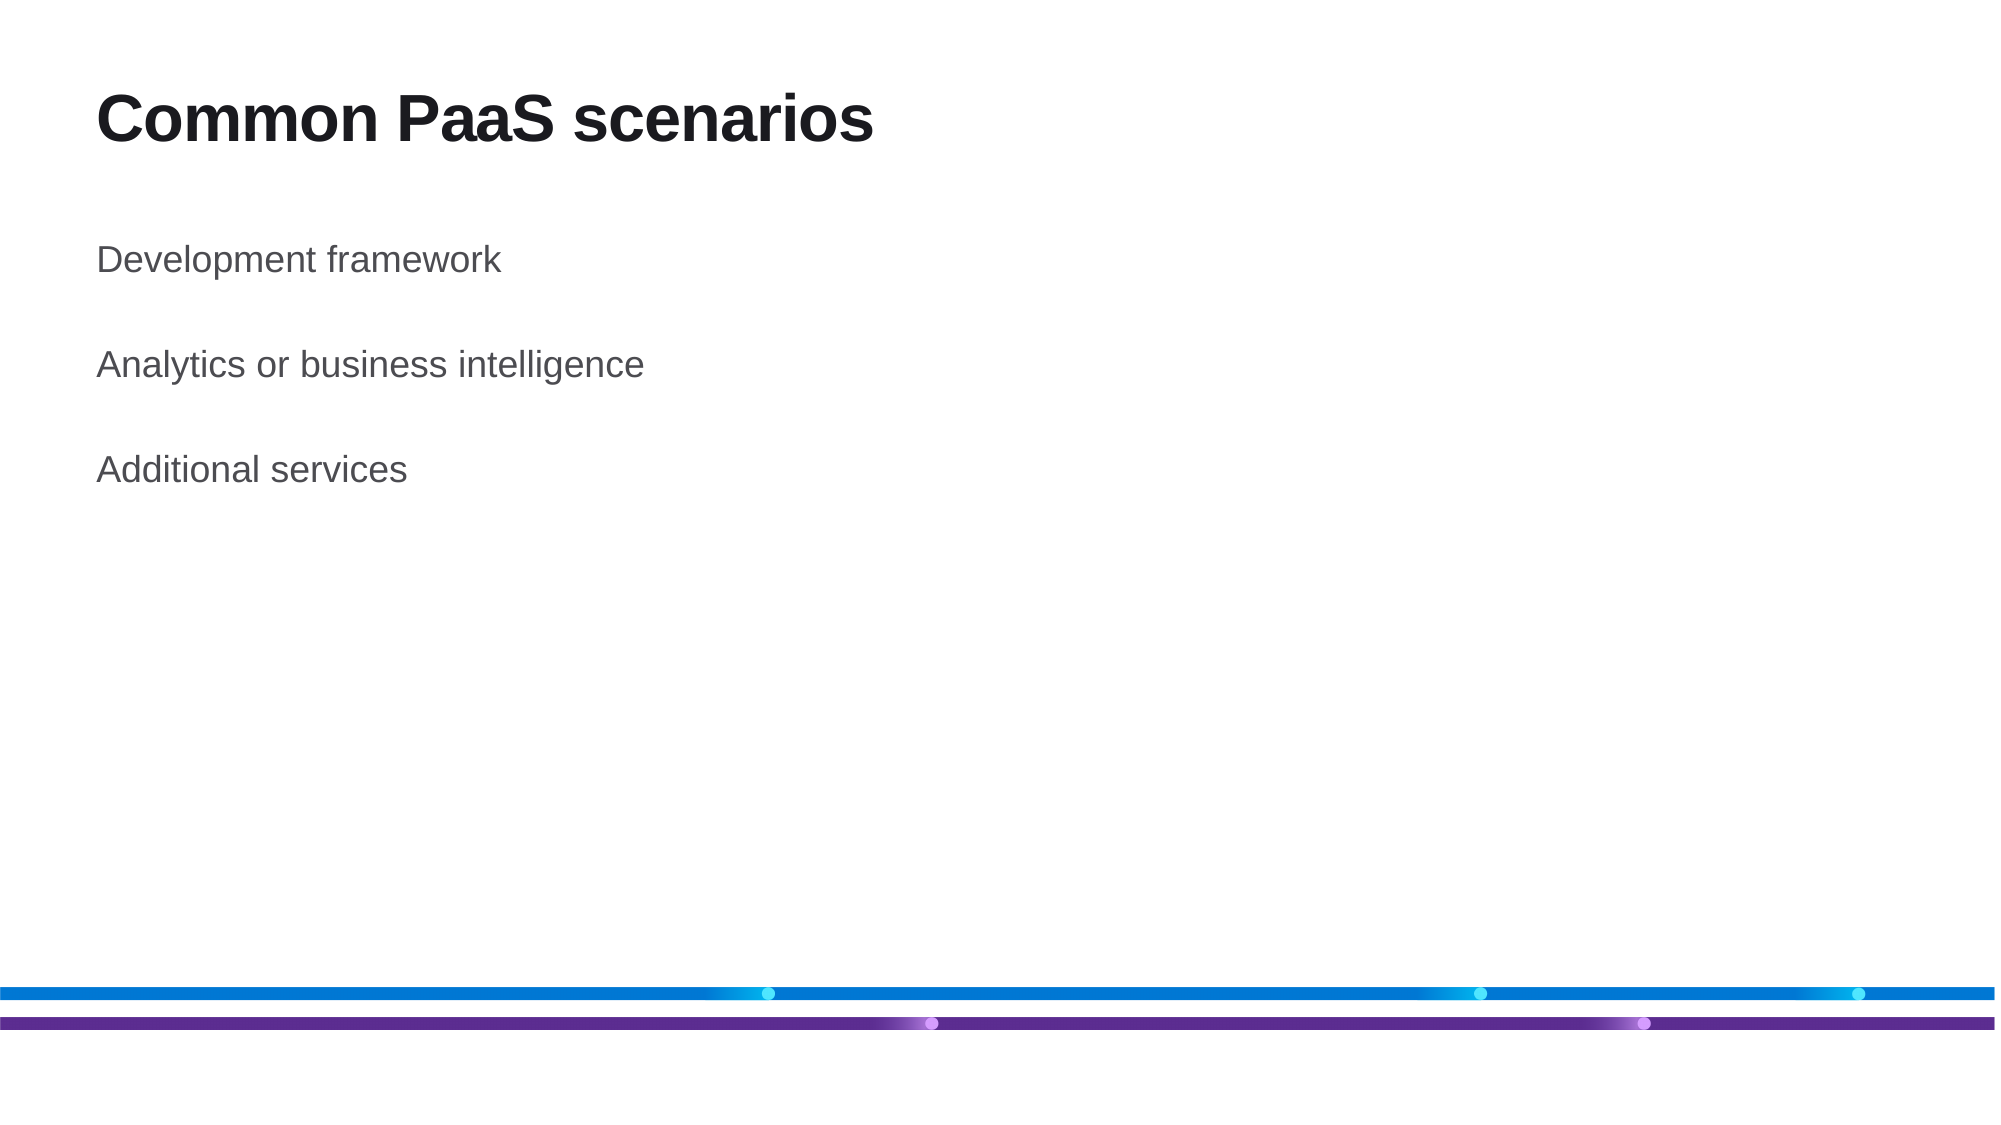

# Common PaaS scenarios
Development framework

Analytics or business intelligence

Additional services